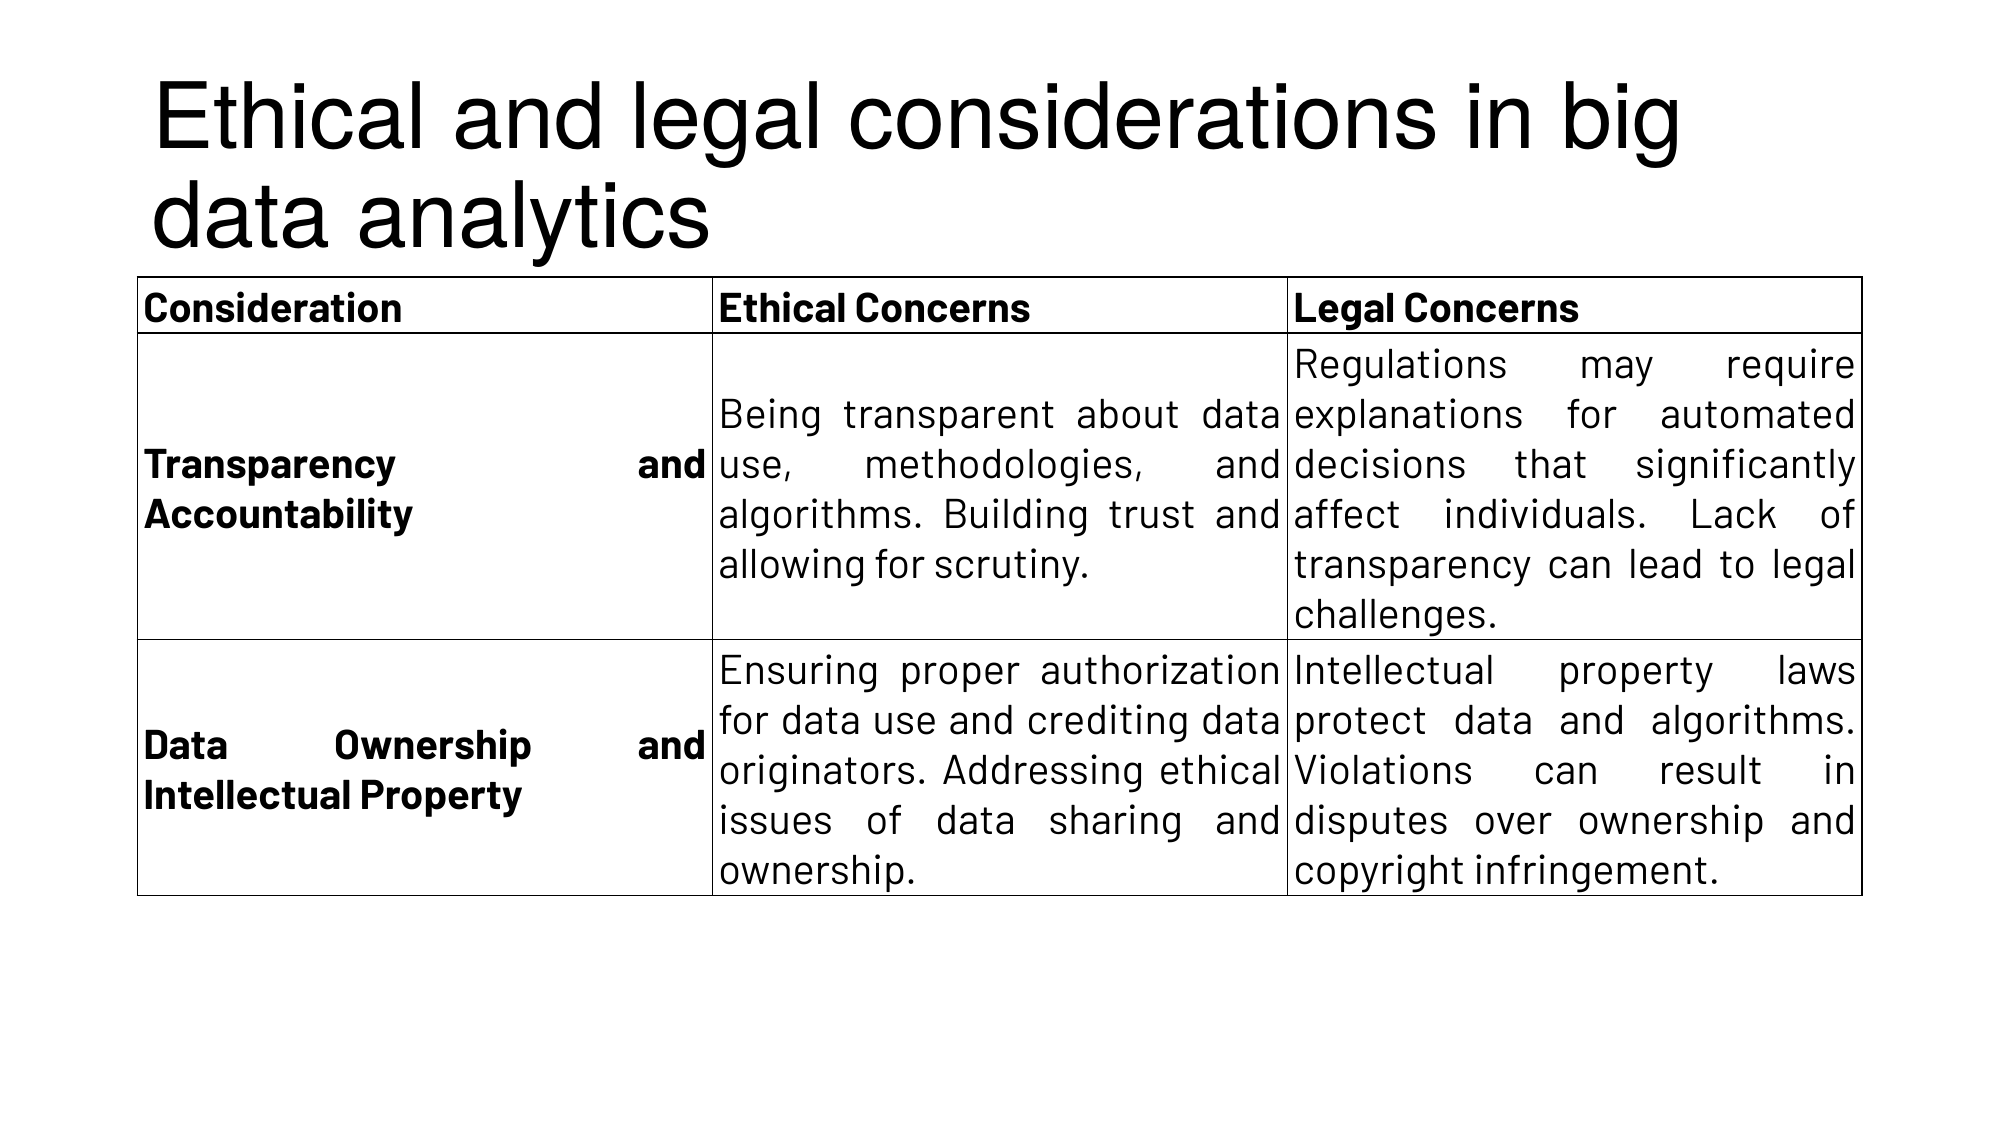

# Ethical and legal considerations in big data analytics
| Consideration | Ethical Concerns | Legal Concerns |
| --- | --- | --- |
| Transparency and Accountability | Being transparent about data use, methodologies, and algorithms. Building trust and allowing for scrutiny. | Regulations may require explanations for automated decisions that significantly affect individuals. Lack of transparency can lead to legal challenges. |
| Data Ownership and Intellectual Property | Ensuring proper authorization for data use and crediting data originators. Addressing ethical issues of data sharing and ownership. | Intellectual property laws protect data and algorithms. Violations can result in disputes over ownership and copyright infringement. |